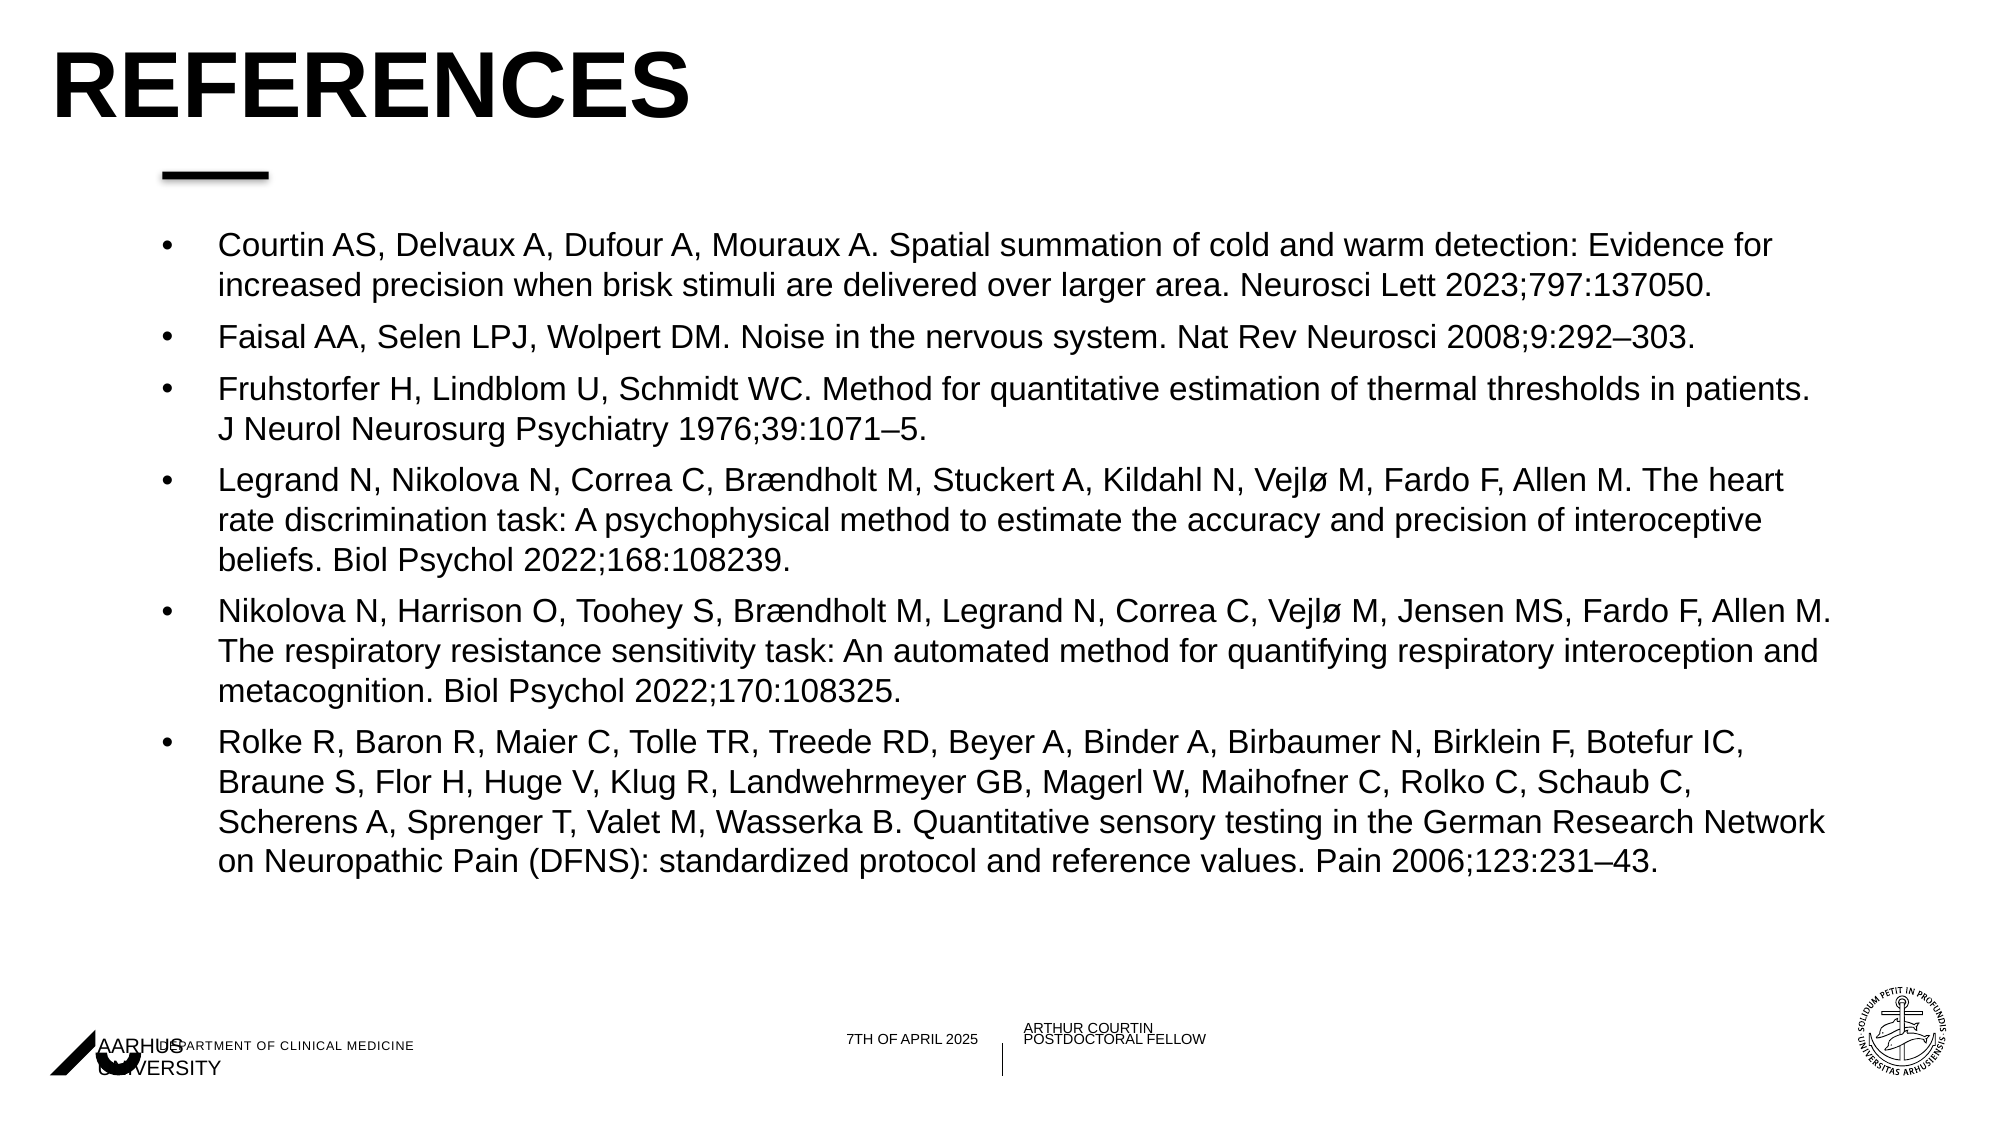

# References
Courtin AS, Delvaux A, Dufour A, Mouraux A. Spatial summation of cold and warm detection: Evidence for increased precision when brisk stimuli are delivered over larger area. Neurosci Lett 2023;797:137050.
Faisal AA, Selen LPJ, Wolpert DM. Noise in the nervous system. Nat Rev Neurosci 2008;9:292–303.
Fruhstorfer H, Lindblom U, Schmidt WC. Method for quantitative estimation of thermal thresholds in patients. J Neurol Neurosurg Psychiatry 1976;39:1071–5.
Legrand N, Nikolova N, Correa C, Brændholt M, Stuckert A, Kildahl N, Vejlø M, Fardo F, Allen M. The heart rate discrimination task: A psychophysical method to estimate the accuracy and precision of interoceptive beliefs. Biol Psychol 2022;168:108239.
Nikolova N, Harrison O, Toohey S, Brændholt M, Legrand N, Correa C, Vejlø M, Jensen MS, Fardo F, Allen M. The respiratory resistance sensitivity task: An automated method for quantifying respiratory interoception and metacognition. Biol Psychol 2022;170:108325.
Rolke R, Baron R, Maier C, Tolle TR, Treede RD, Beyer A, Binder A, Birbaumer N, Birklein F, Botefur IC, Braune S, Flor H, Huge V, Klug R, Landwehrmeyer GB, Magerl W, Maihofner C, Rolko C, Schaub C, Scherens A, Sprenger T, Valet M, Wasserka B. Quantitative sensory testing in the German Research Network on Neuropathic Pain (DFNS): standardized protocol and reference values. Pain 2006;123:231–43.
06/10/202501/12/2023